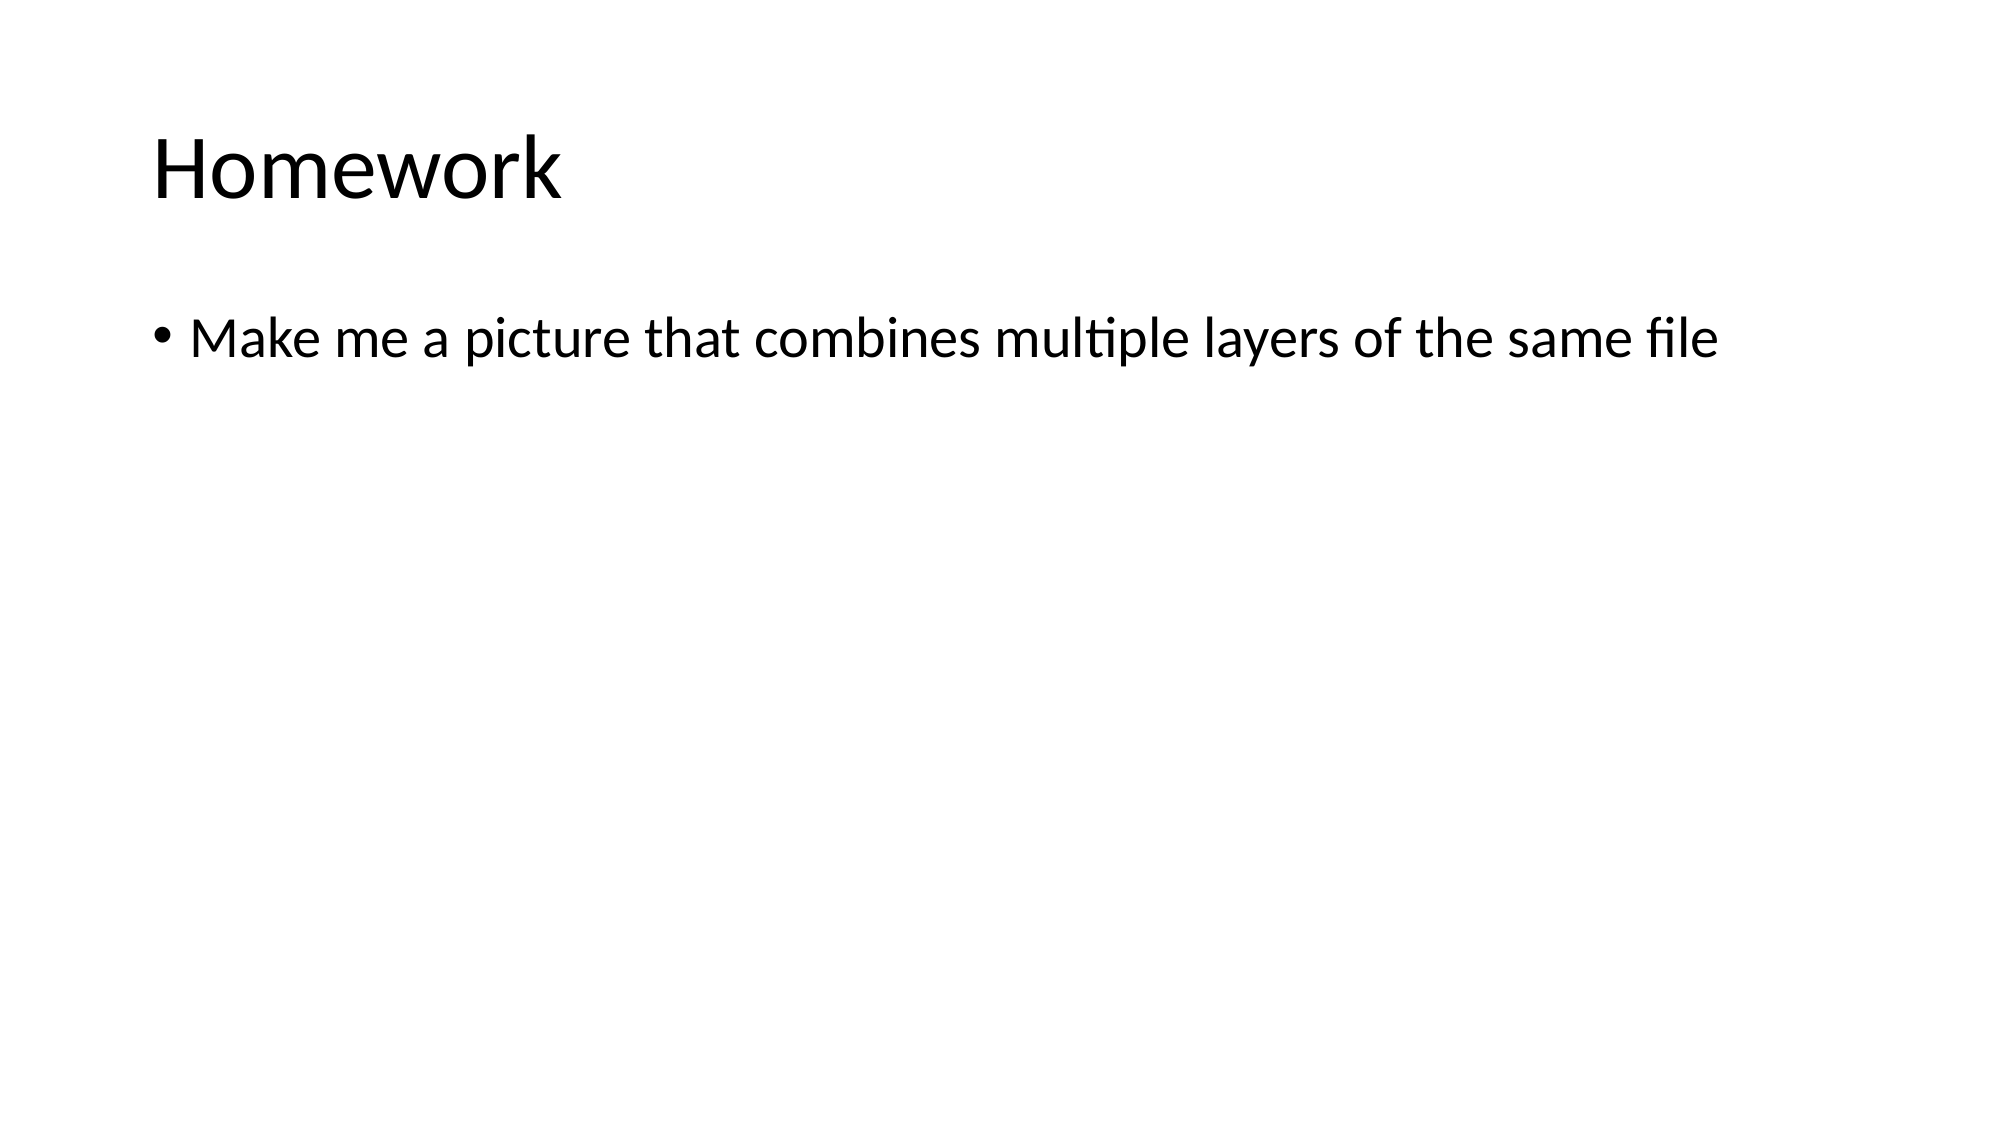

# Homework
Make me a picture that combines multiple layers of the same file